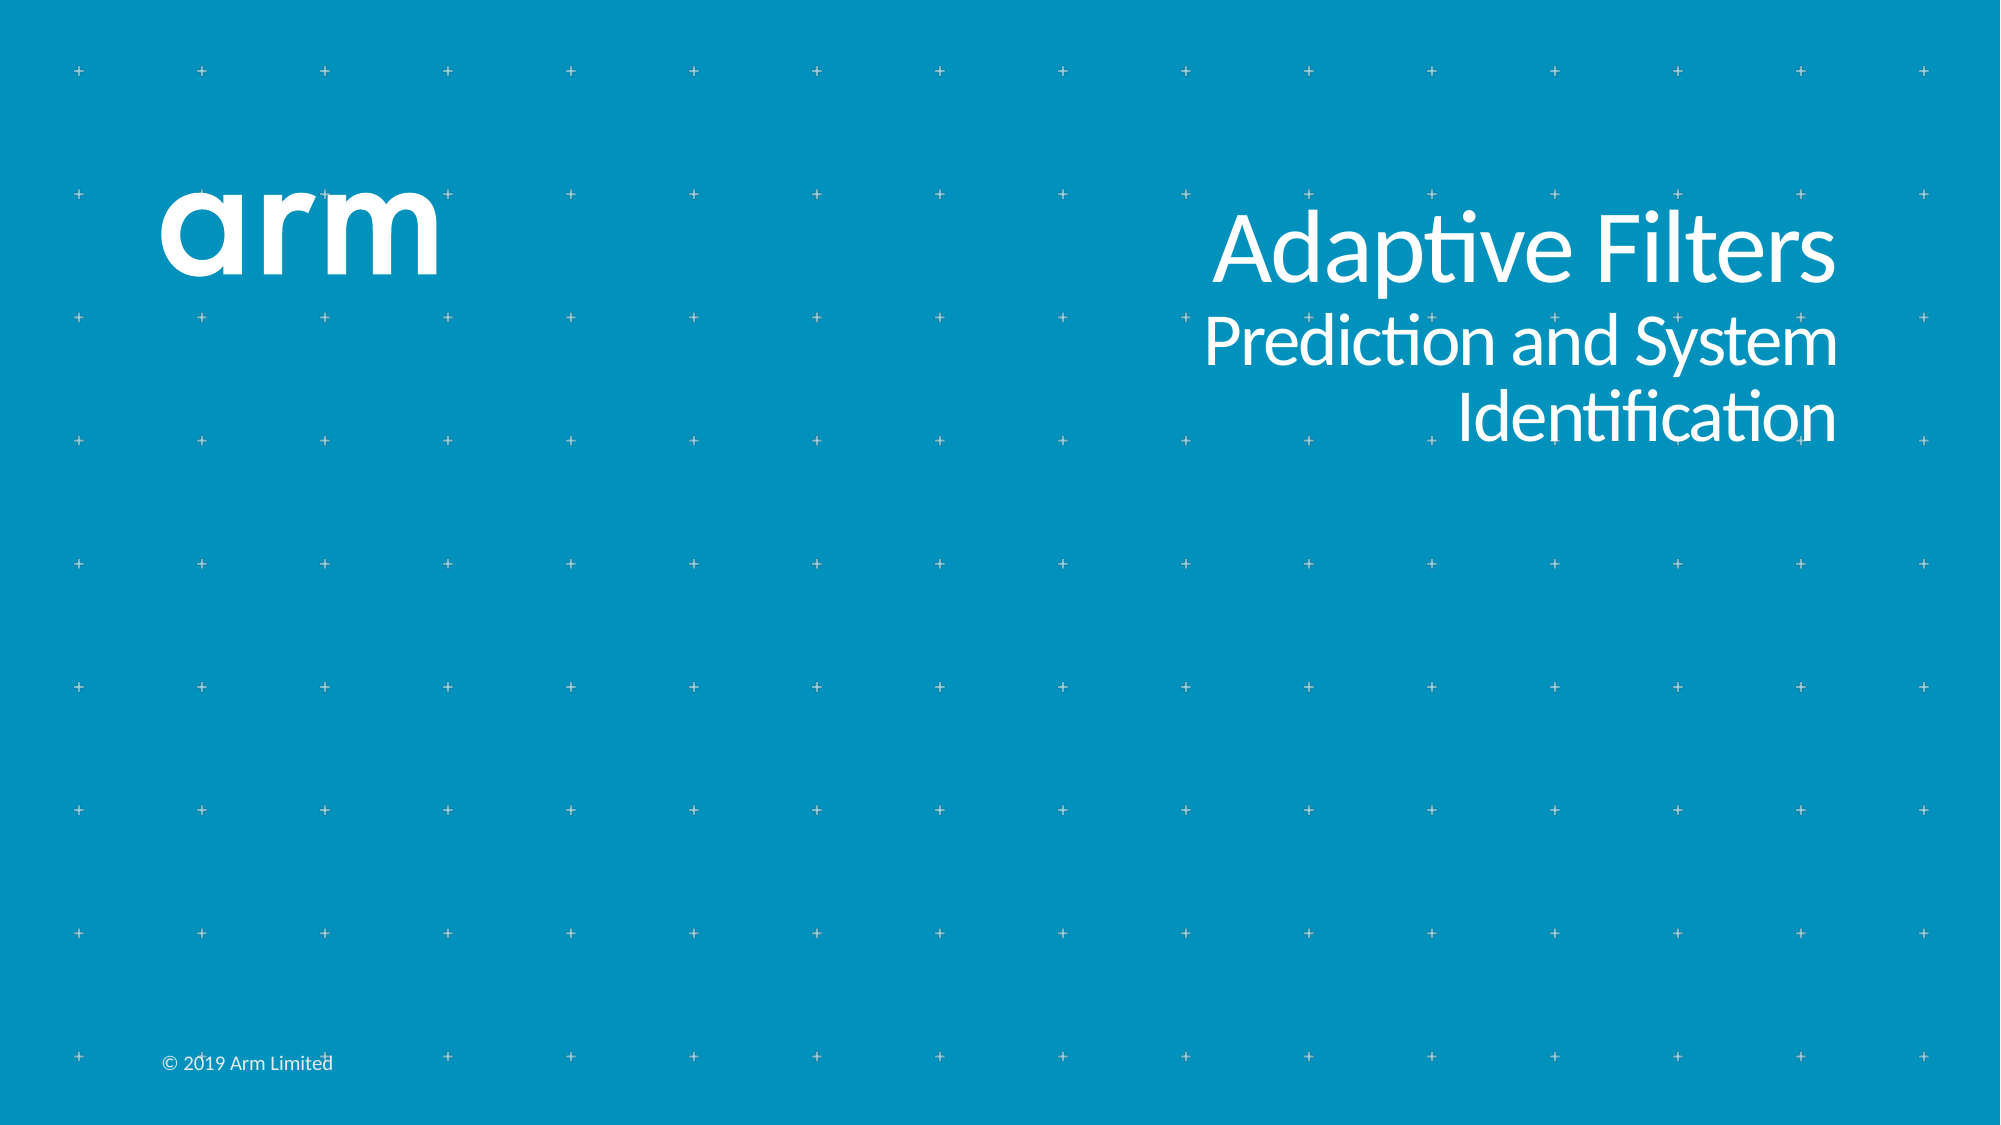

# Adaptive Filters Prediction and System Identification